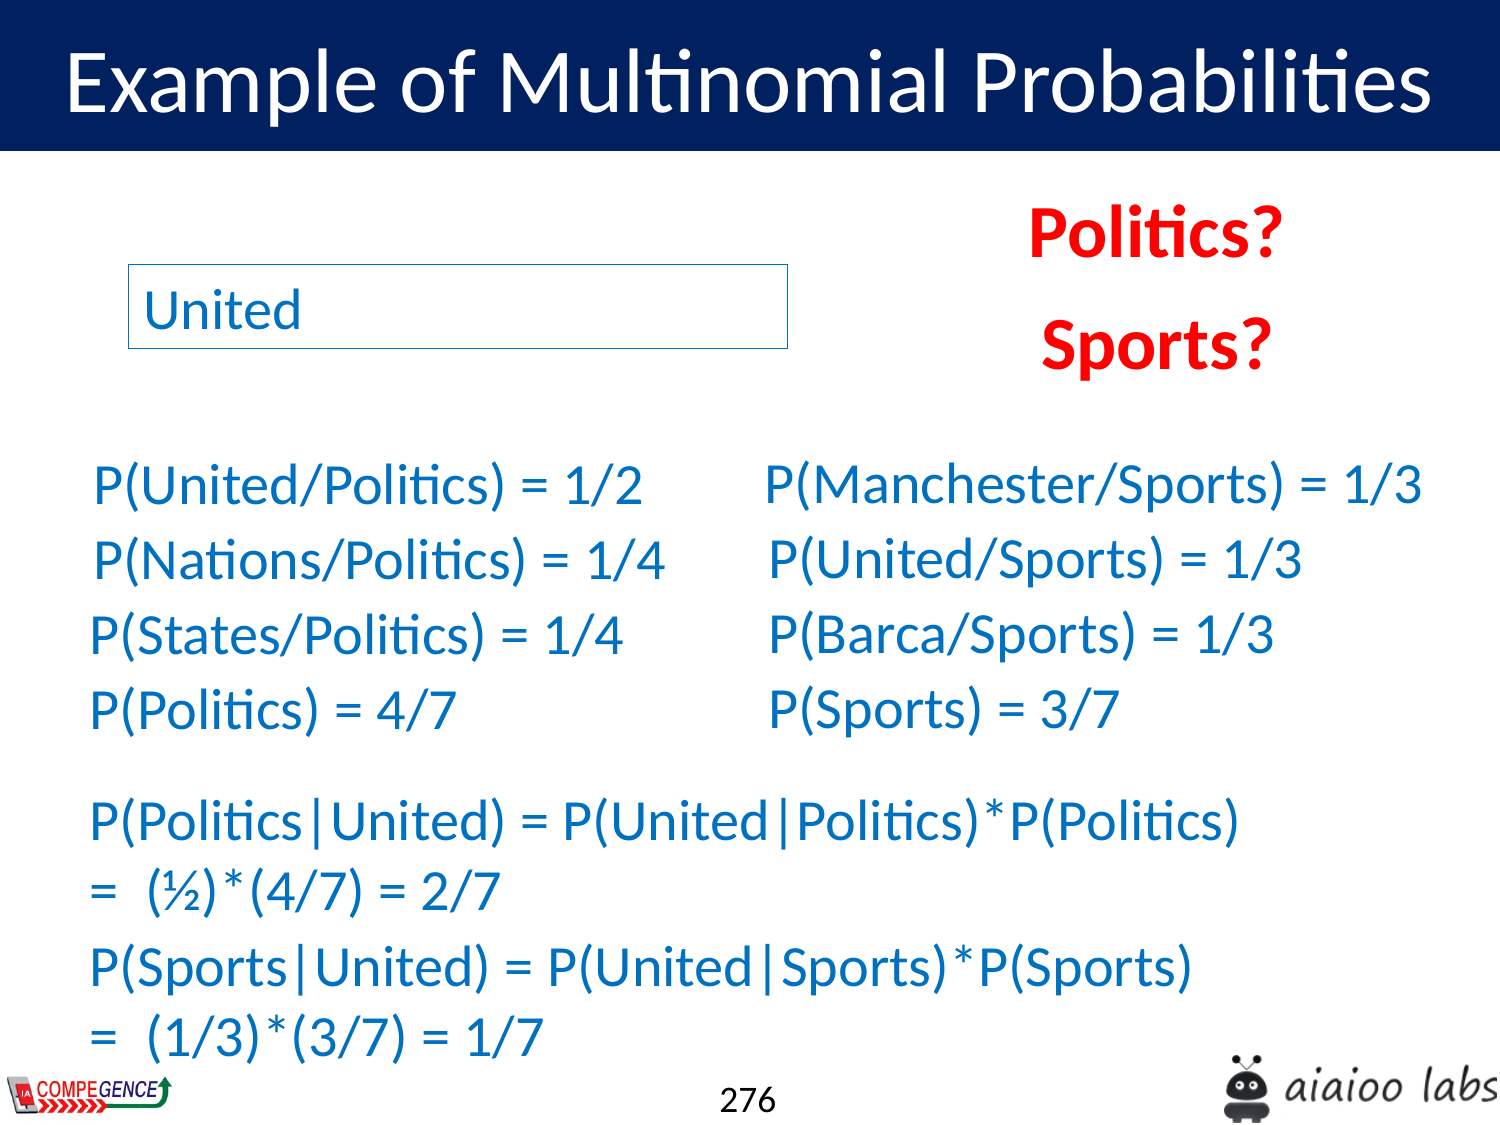

Example of Multinomial Probabilities
Politics?
United
Sports?
P(Manchester/Sports) = 1/3
P(United/Politics) = 1/2
P(United/Sports) = 1/3
P(Nations/Politics) = 1/4
P(Barca/Sports) = 1/3
P(States/Politics) = 1/4
P(Sports) = 3/7
P(Politics) = 4/7
P(Politics|United) = P(United|Politics)*P(Politics)
=  (½)*(4/7) = 2/7
P(Sports|United) = P(United|Sports)*P(Sports)
=  (1/3)*(3/7) = 1/7